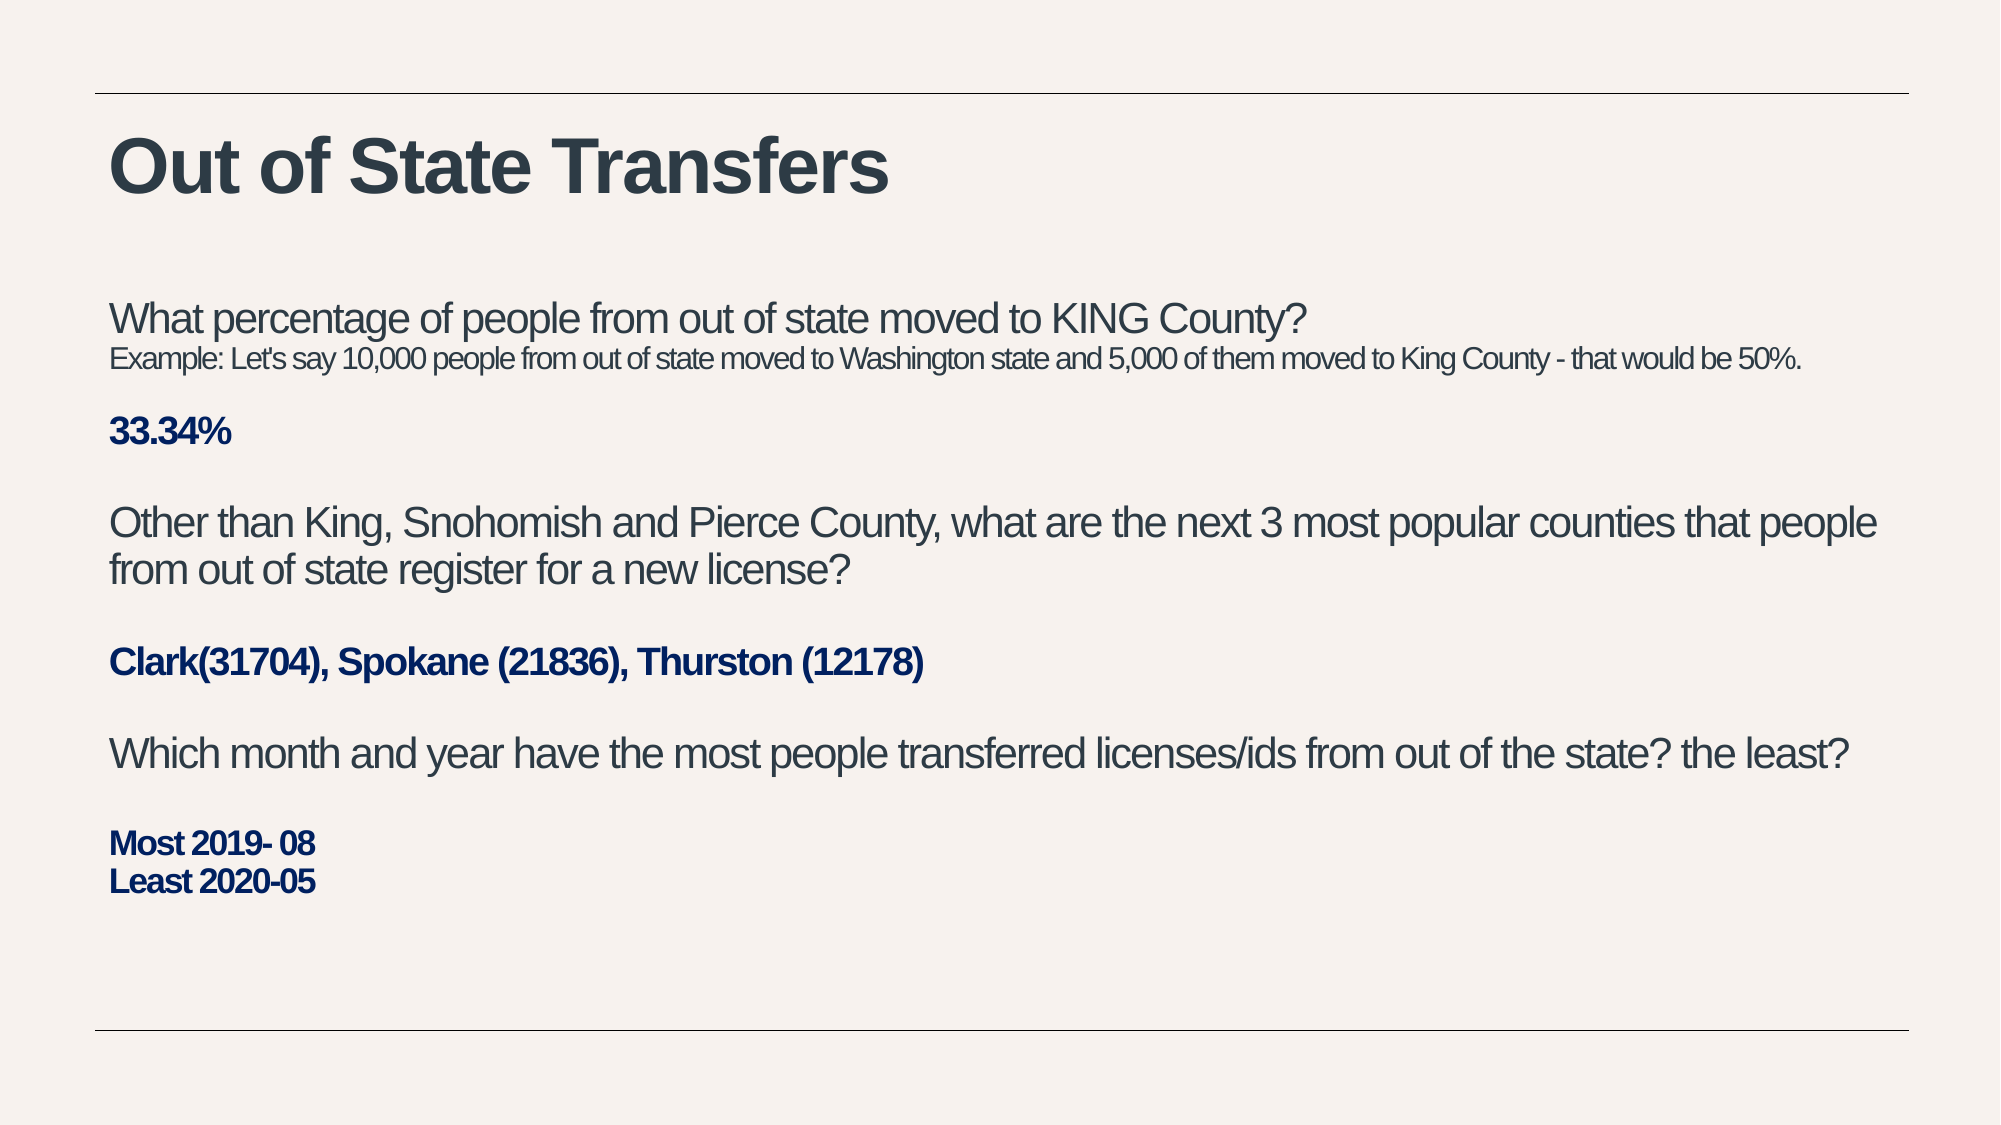

# Out of State Transfers What percentage of people from out of state moved to KING County? Example: Let's say 10,000 people from out of state moved to Washington state and 5,000 of them moved to King County - that would be 50%.  33.34% Other than King, Snohomish and Pierce County, what are the next 3 most popular counties that people from out of state register for a new license?  Clark(31704), Spokane (21836), Thurston (12178) Which month and year have the most people transferred licenses/ids from out of the state? the least? Most 2019- 08 Least 2020-05